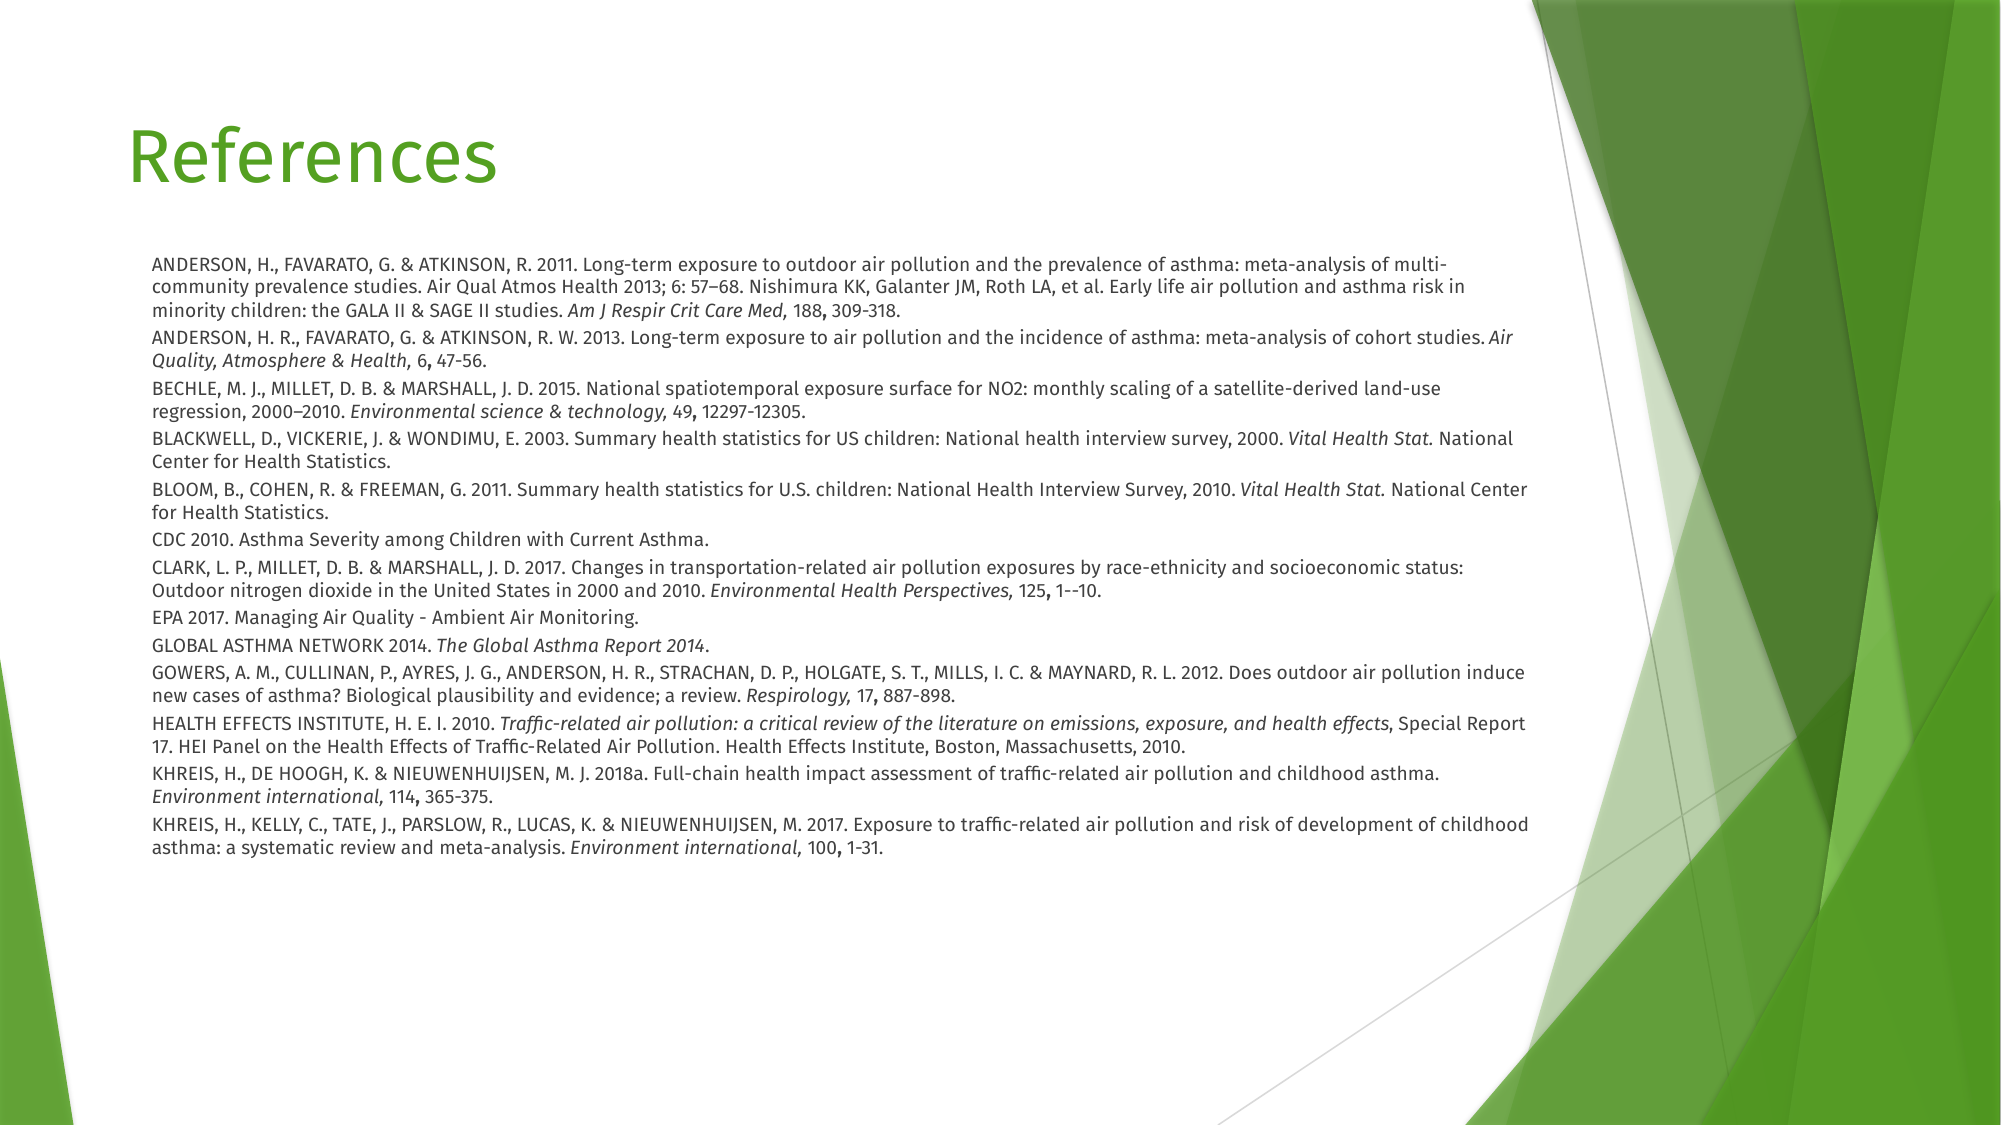

# References
ANDERSON, H., FAVARATO, G. & ATKINSON, R. 2011. Long-term exposure to outdoor air pollution and the prevalence of asthma: meta-analysis of multi-community prevalence studies. Air Qual Atmos Health 2013; 6: 57–68. Nishimura KK, Galanter JM, Roth LA, et al. Early life air pollution and asthma risk in minority children: the GALA II & SAGE II studies. Am J Respir Crit Care Med, 188, 309-318.
ANDERSON, H. R., FAVARATO, G. & ATKINSON, R. W. 2013. Long-term exposure to air pollution and the incidence of asthma: meta-analysis of cohort studies. Air Quality, Atmosphere & Health, 6, 47-56.
BECHLE, M. J., MILLET, D. B. & MARSHALL, J. D. 2015. National spatiotemporal exposure surface for NO2: monthly scaling of a satellite-derived land-use regression, 2000–2010. Environmental science & technology, 49, 12297-12305.
BLACKWELL, D., VICKERIE, J. & WONDIMU, E. 2003. Summary health statistics for US children: National health interview survey, 2000. Vital Health Stat. National Center for Health Statistics.
BLOOM, B., COHEN, R. & FREEMAN, G. 2011. Summary health statistics for U.S. children: National Health Interview Survey, 2010. Vital Health Stat. National Center for Health Statistics.
CDC 2010. Asthma Severity among Children with Current Asthma.
CLARK, L. P., MILLET, D. B. & MARSHALL, J. D. 2017. Changes in transportation-related air pollution exposures by race-ethnicity and socioeconomic status: Outdoor nitrogen dioxide in the United States in 2000 and 2010. Environmental Health Perspectives, 125, 1--10.
EPA 2017. Managing Air Quality - Ambient Air Monitoring.
GLOBAL ASTHMA NETWORK 2014. The Global Asthma Report 2014.
GOWERS, A. M., CULLINAN, P., AYRES, J. G., ANDERSON, H. R., STRACHAN, D. P., HOLGATE, S. T., MILLS, I. C. & MAYNARD, R. L. 2012. Does outdoor air pollution induce new cases of asthma? Biological plausibility and evidence; a review. Respirology, 17, 887-898.
HEALTH EFFECTS INSTITUTE, H. E. I. 2010. Traffic-related air pollution: a critical review of the literature on emissions, exposure, and health effects, Special Report 17. HEI Panel on the Health Effects of Traffic-Related Air Pollution. Health Effects Institute, Boston, Massachusetts, 2010.
KHREIS, H., DE HOOGH, K. & NIEUWENHUIJSEN, M. J. 2018a. Full-chain health impact assessment of traffic-related air pollution and childhood asthma. Environment international, 114, 365-375.
KHREIS, H., KELLY, C., TATE, J., PARSLOW, R., LUCAS, K. & NIEUWENHUIJSEN, M. 2017. Exposure to traffic-related air pollution and risk of development of childhood asthma: a systematic review and meta-analysis. Environment international, 100, 1-31.